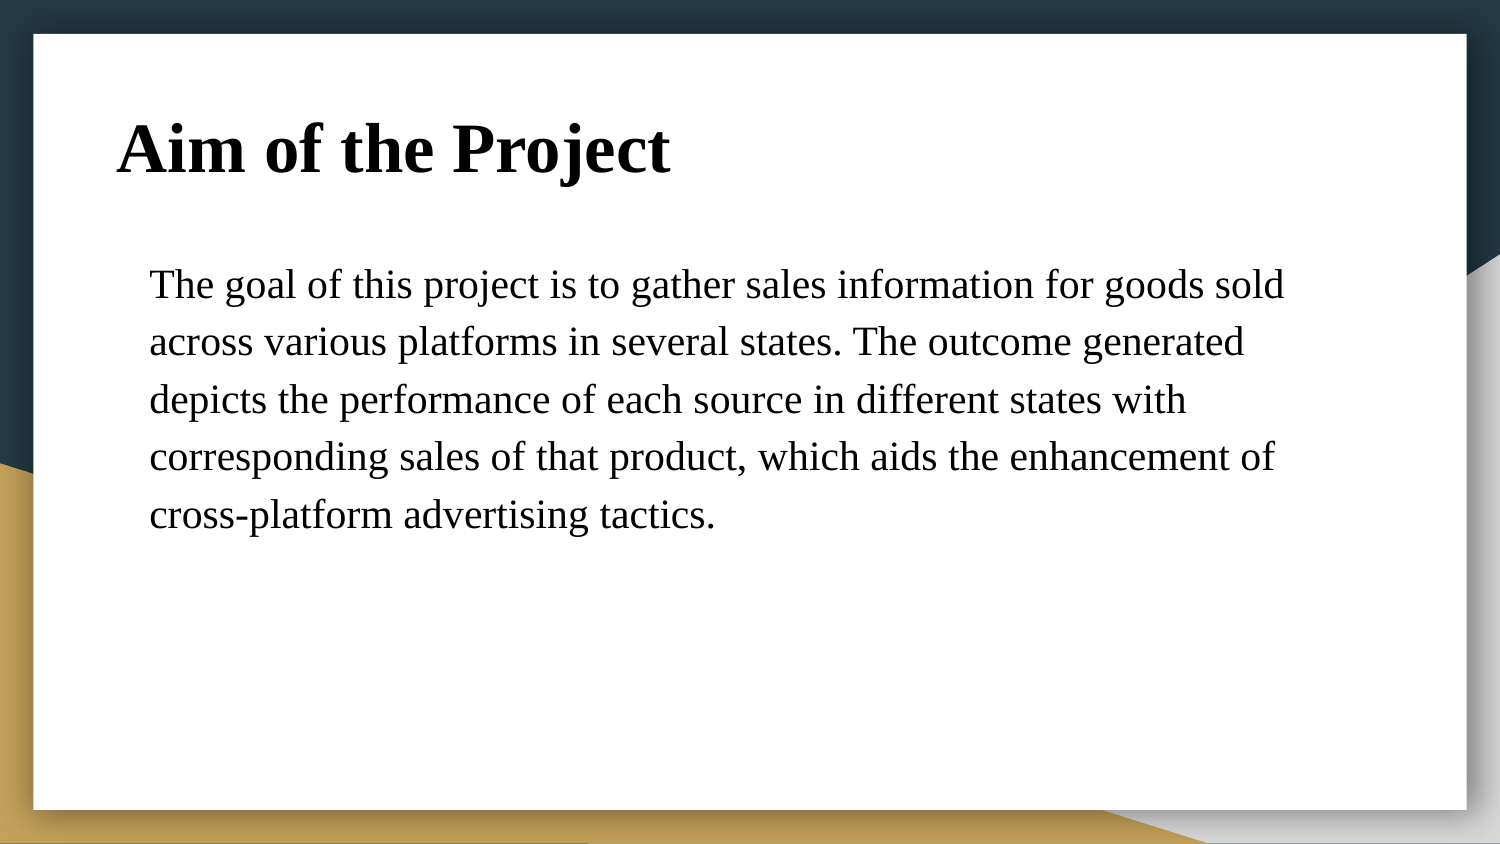

# Aim of the Project
The goal of this project is to gather sales information for goods sold across various platforms in several states. The outcome generated depicts the performance of each source in different states with corresponding sales of that product, which aids the enhancement of cross-platform advertising tactics.